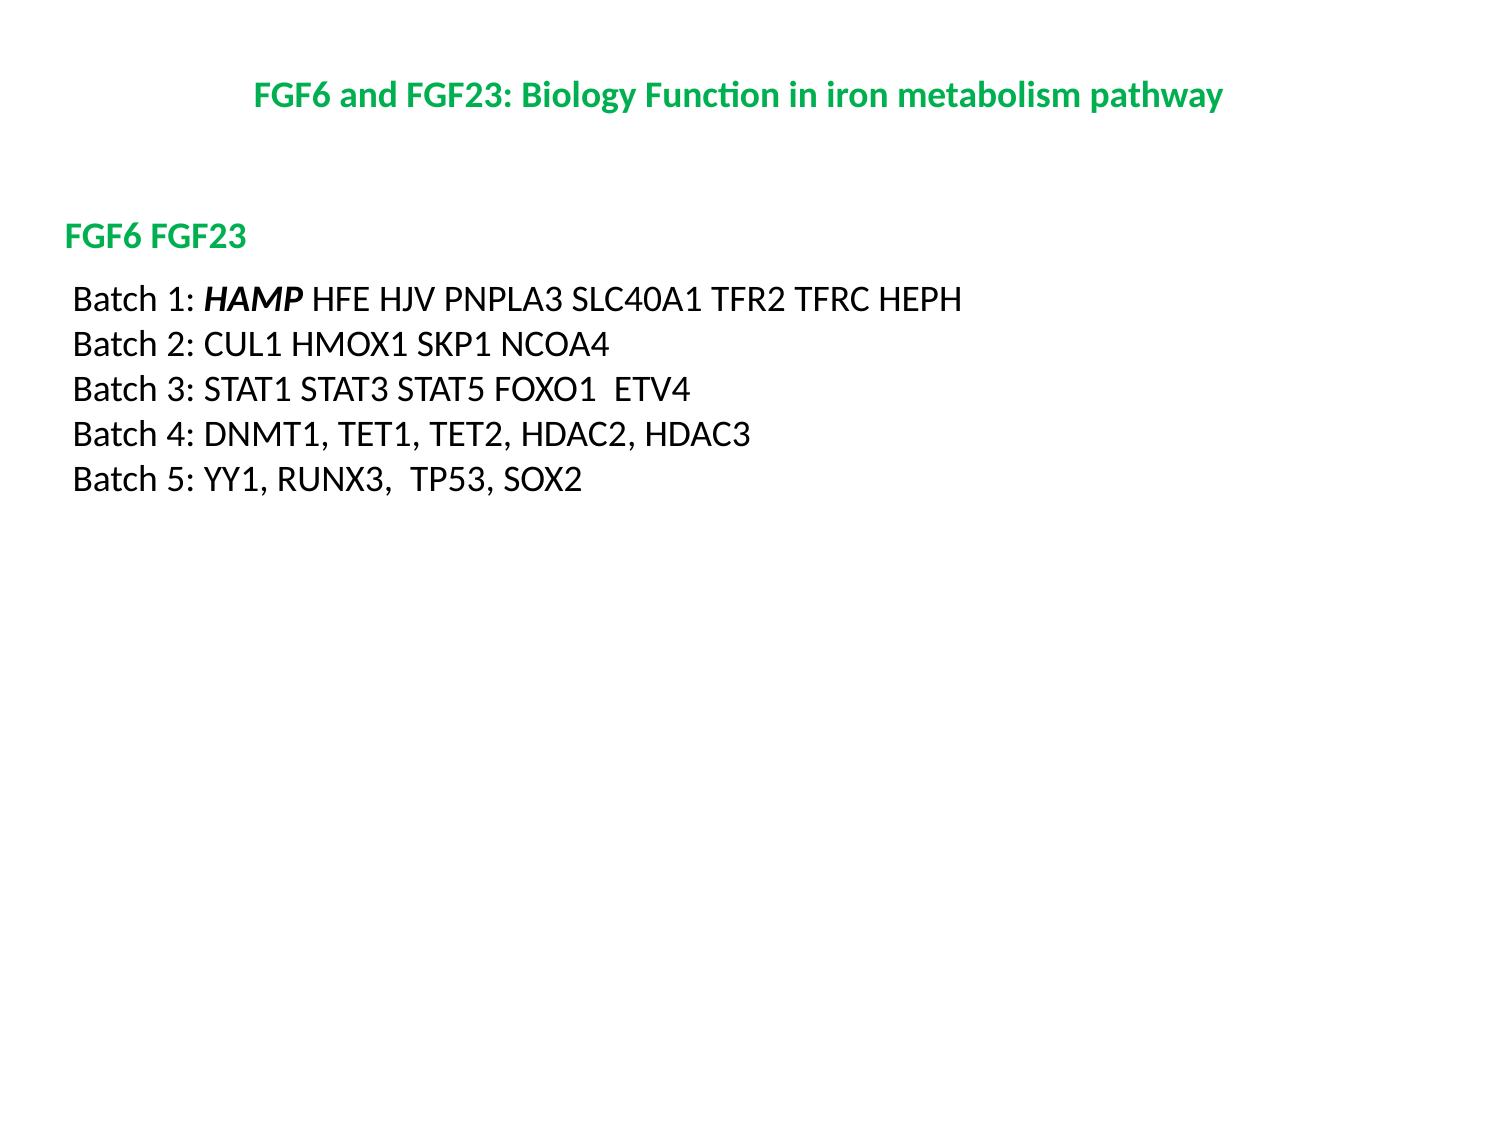

FGF6 and FGF23: Biology Function in iron metabolism pathway
FGF6 FGF23
Batch 1: HAMP HFE HJV PNPLA3 SLC40A1 TFR2 TFRC HEPH
Batch 2: CUL1 HMOX1 SKP1 NCOA4
Batch 3: STAT1 STAT3 STAT5 FOXO1  ETV4
Batch 4: DNMT1, TET1, TET2, HDAC2, HDAC3
Batch 5: YY1, RUNX3,  TP53, SOX2